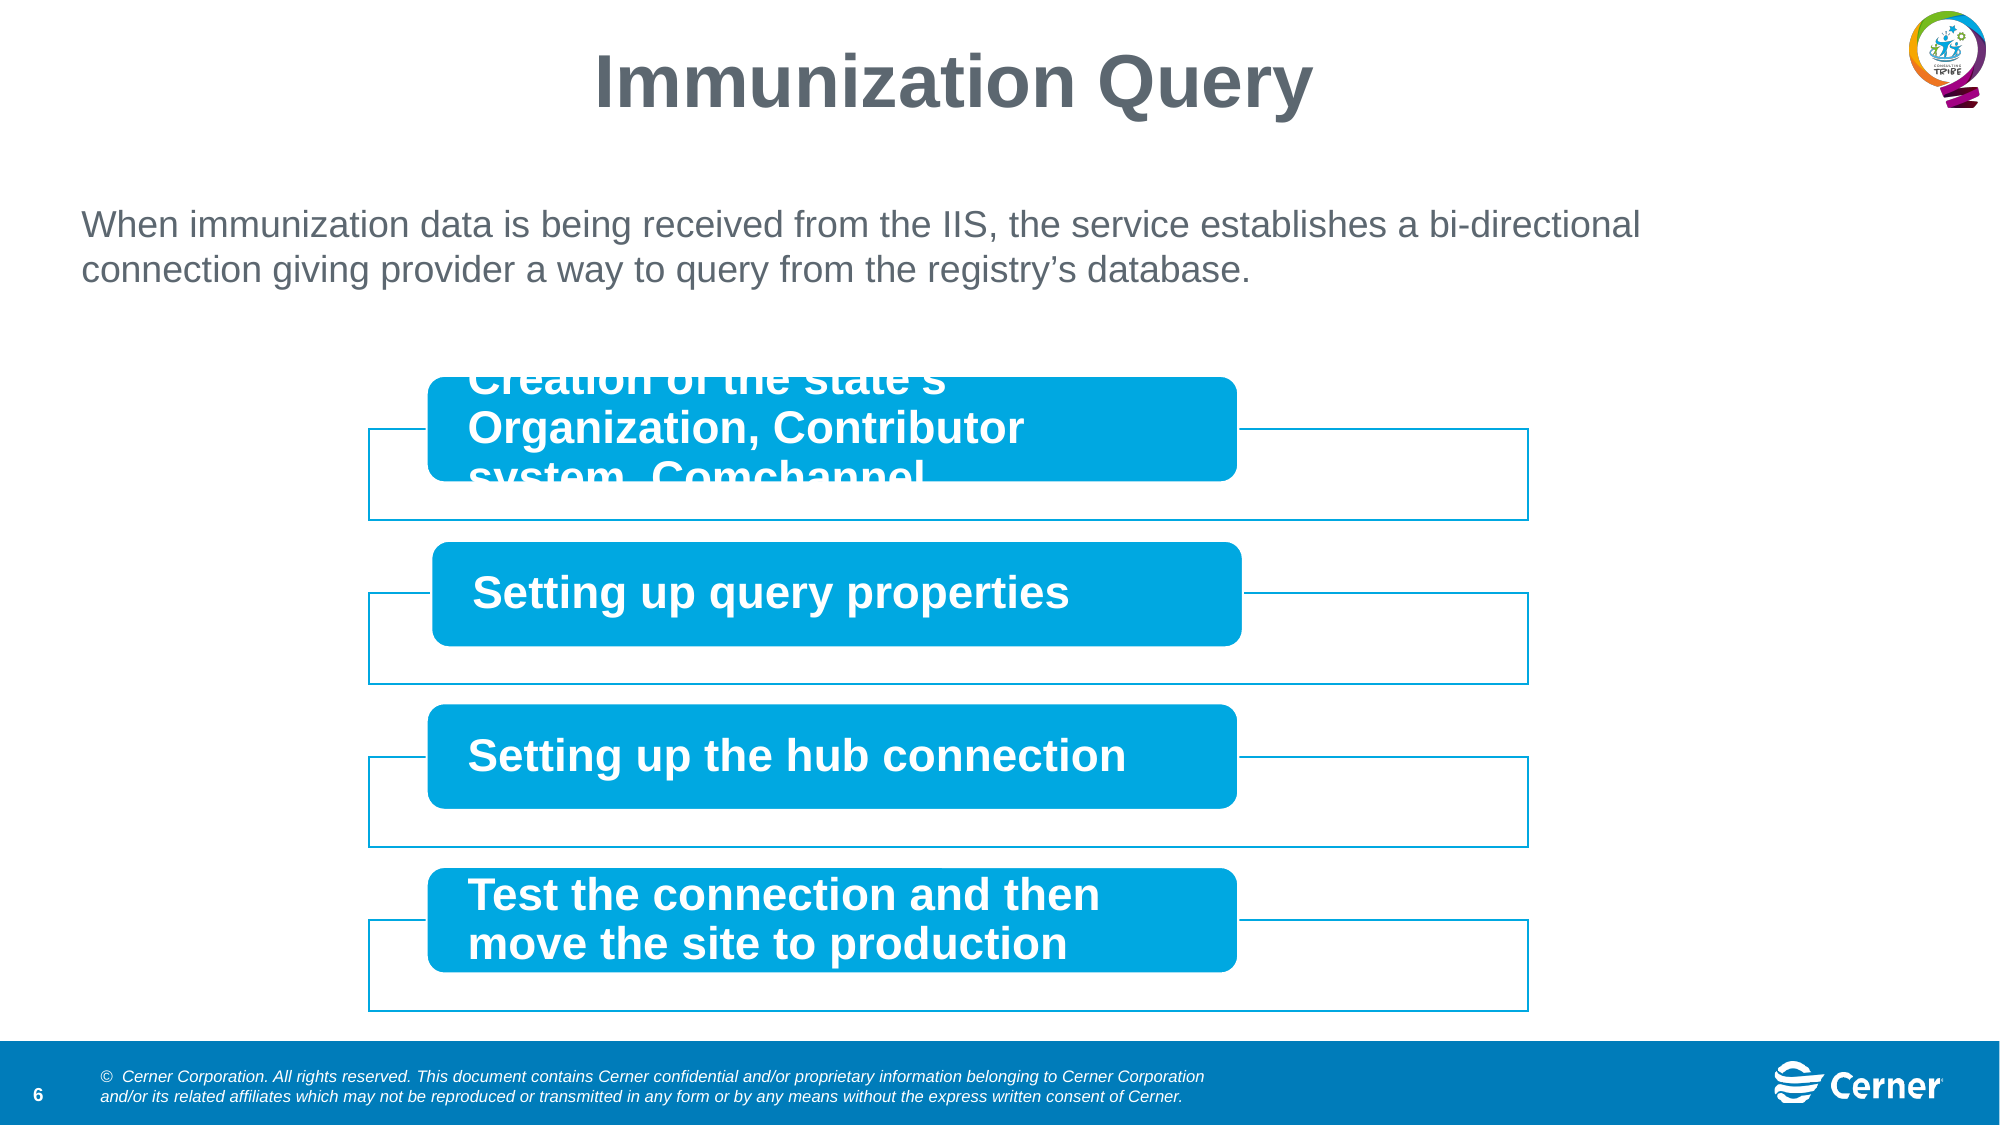

# Immunization Query
When immunization data is being received from the IIS, the service establishes a bi-directional
connection giving provider a way to query from the registry’s database.

Creation of the state’s Organization, Contributor system, Comchannel
Setting up query properties
Setting up the hub connection
Test the connection and then move the site to production